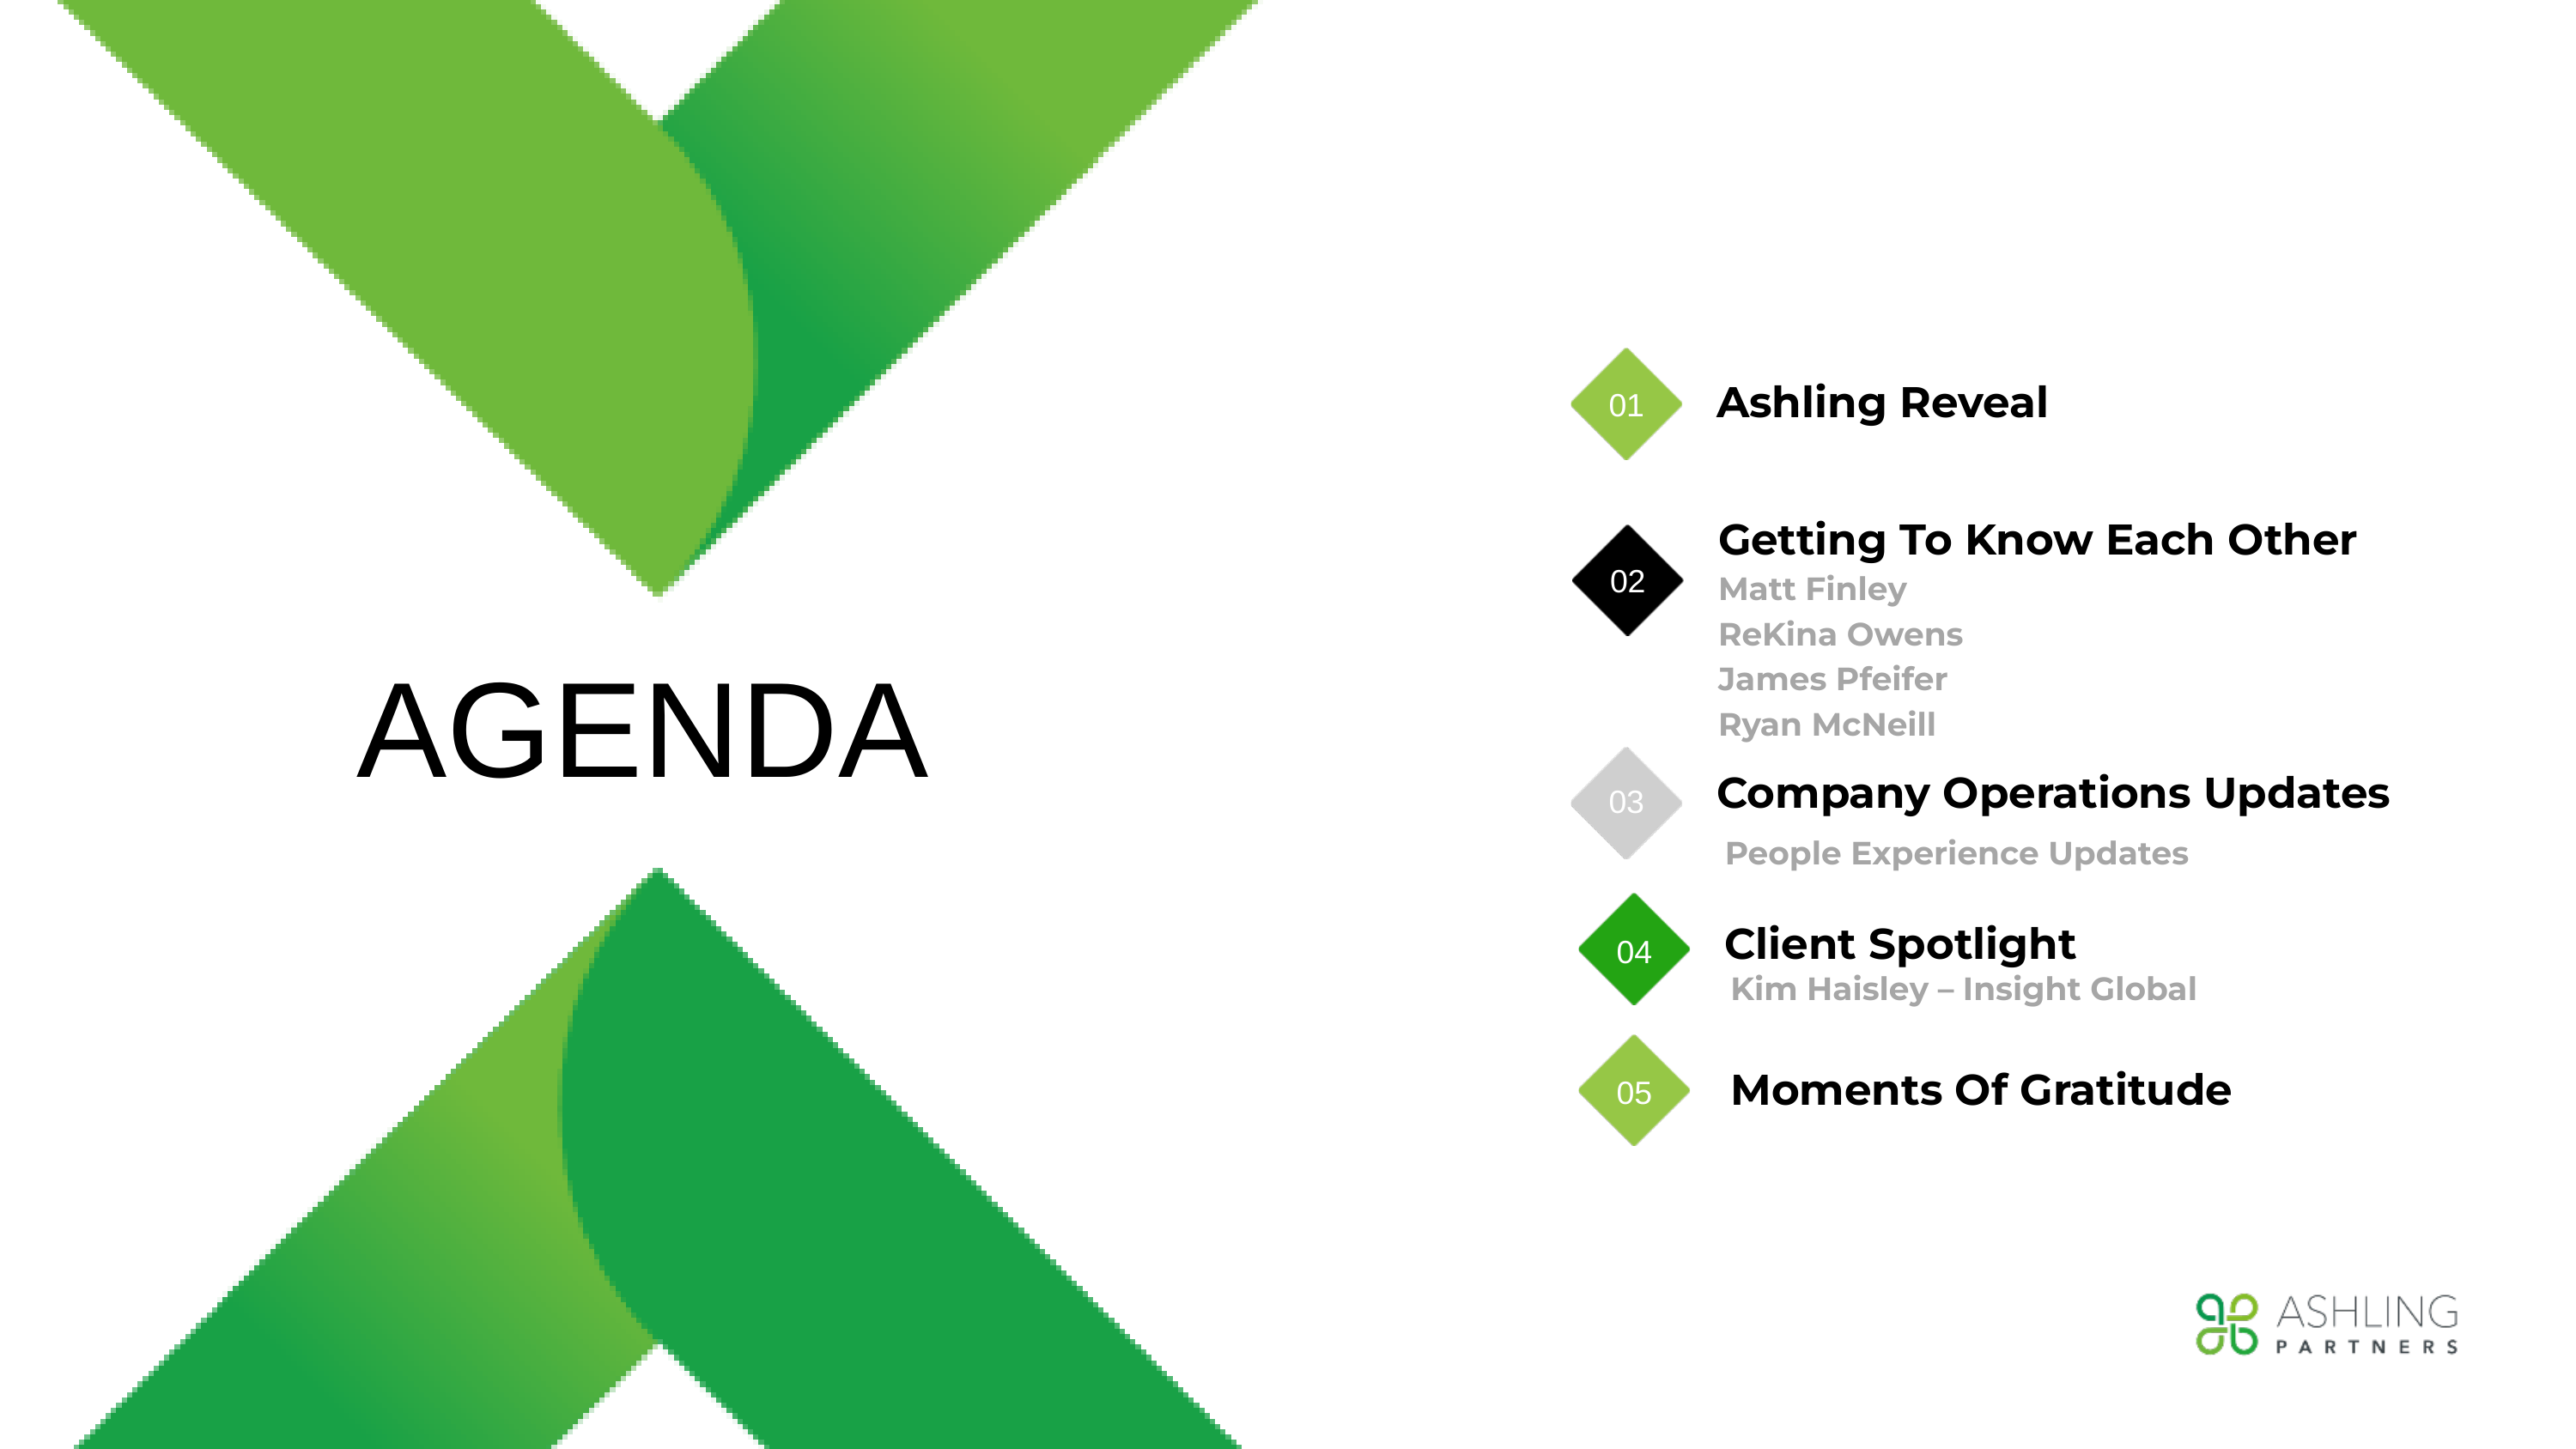

Ashling Reveal
01

03
Getting To Know Each Other

02
Matt Finley
ReKina Owens
James Pfeifer
Ryan McNeill

03

Company Operations Updates
03
People Experience Updates

Client Spotlight
04
Kim Haisley – Insight Global

Moments Of Gratitude
05